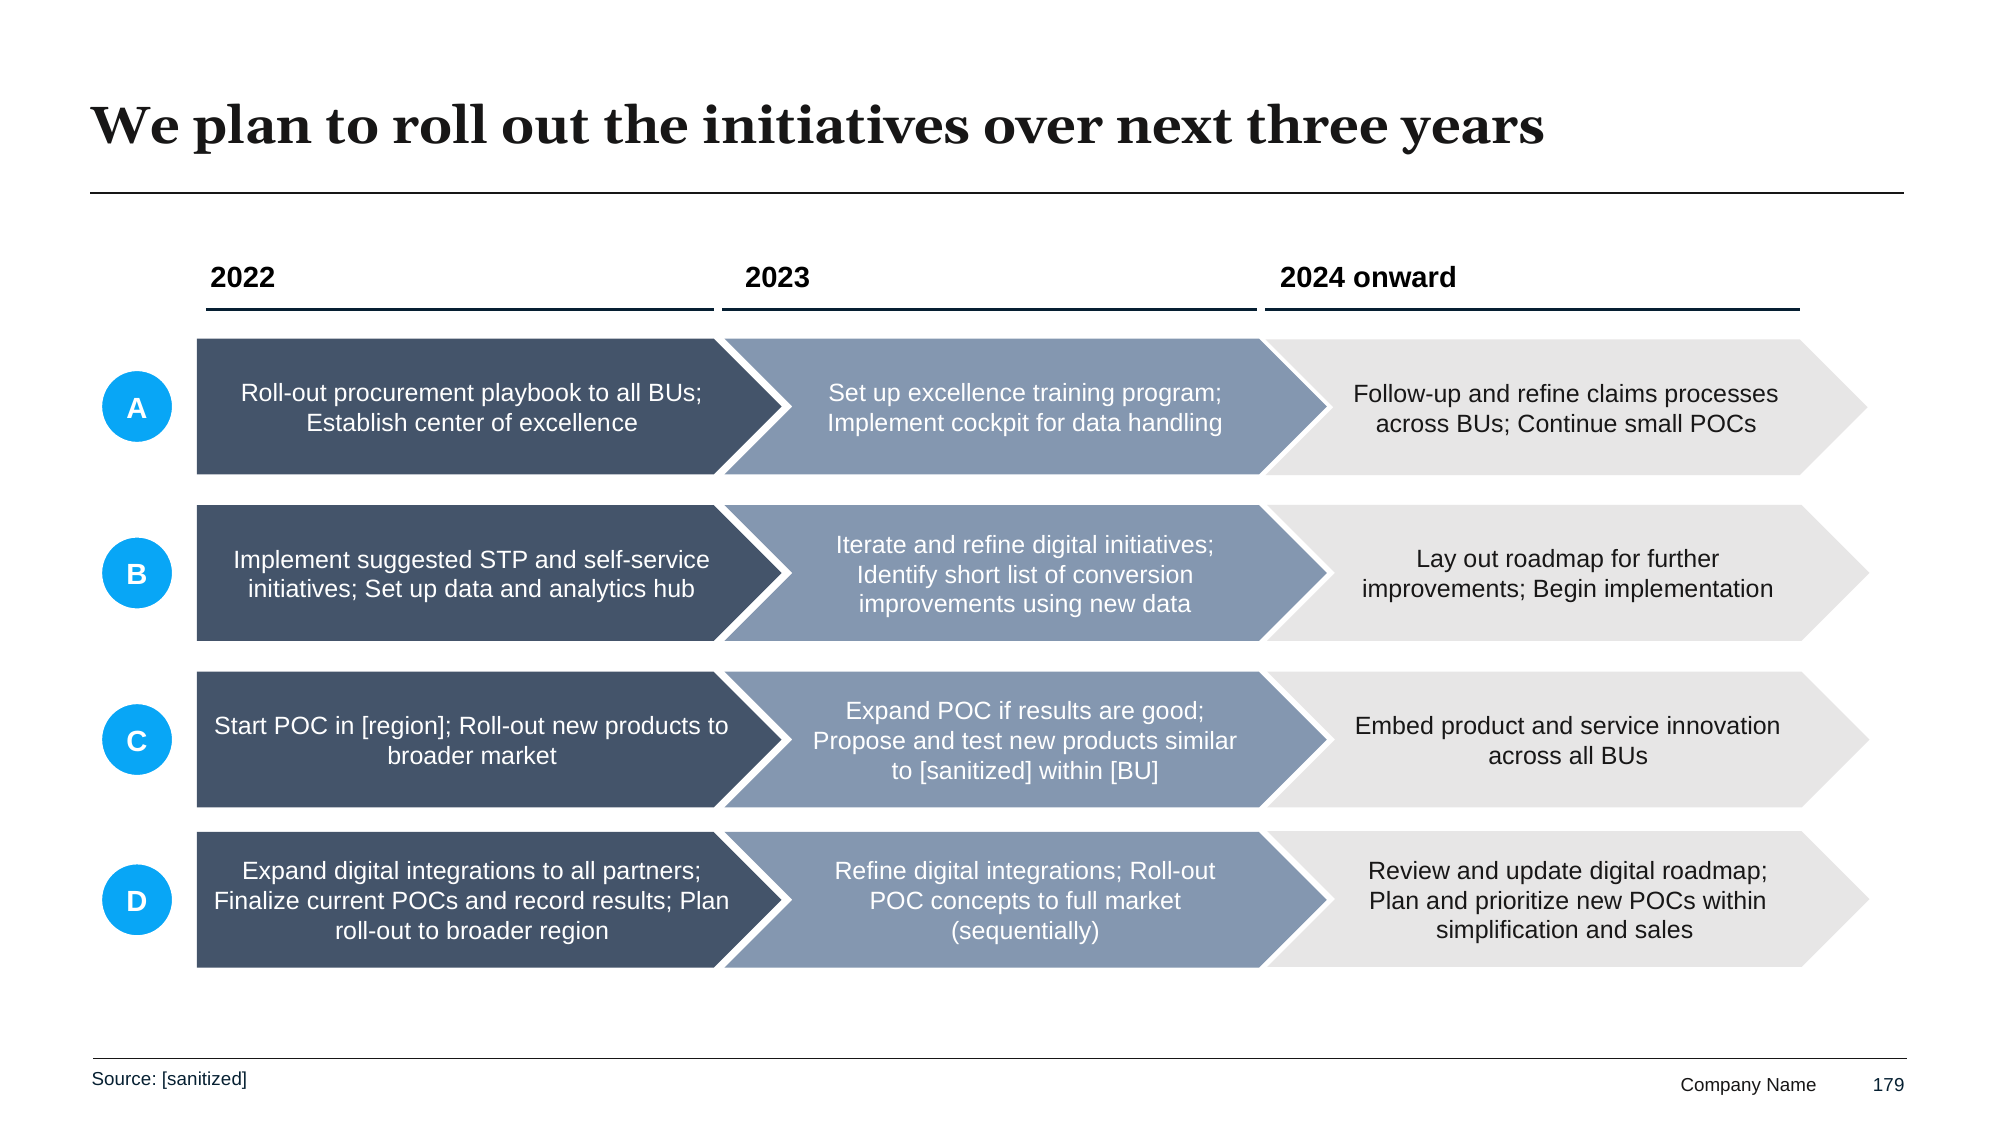

# We plan to roll out the initiatives over next three years
2022
2023
2024 onward
Roll-out procurement playbook to all BUs; Establish center of excellence
Set up excellence training program; Implement cockpit for data handling
Follow-up and refine claims processes across BUs; Continue small POCs
A
Lay out roadmap for further improvements; Begin implementation
Implement suggested STP and self-service initiatives; Set up data and analytics hub
Iterate and refine digital initiatives; Identify short list of conversion improvements using new data
B
Start POC in [region]; Roll-out new products to broader market
Expand POC if results are good; Propose and test new products similar to [sanitized] within [BU]
Embed product and service innovation across all BUs
C
Review and update digital roadmap; Plan and prioritize new POCs within simplification and sales
Expand digital integrations to all partners; Finalize current POCs and record results; Plan roll-out to broader region
Refine digital integrations; Roll-out POC concepts to full market (sequentially)
D
Source: [sanitized]
179